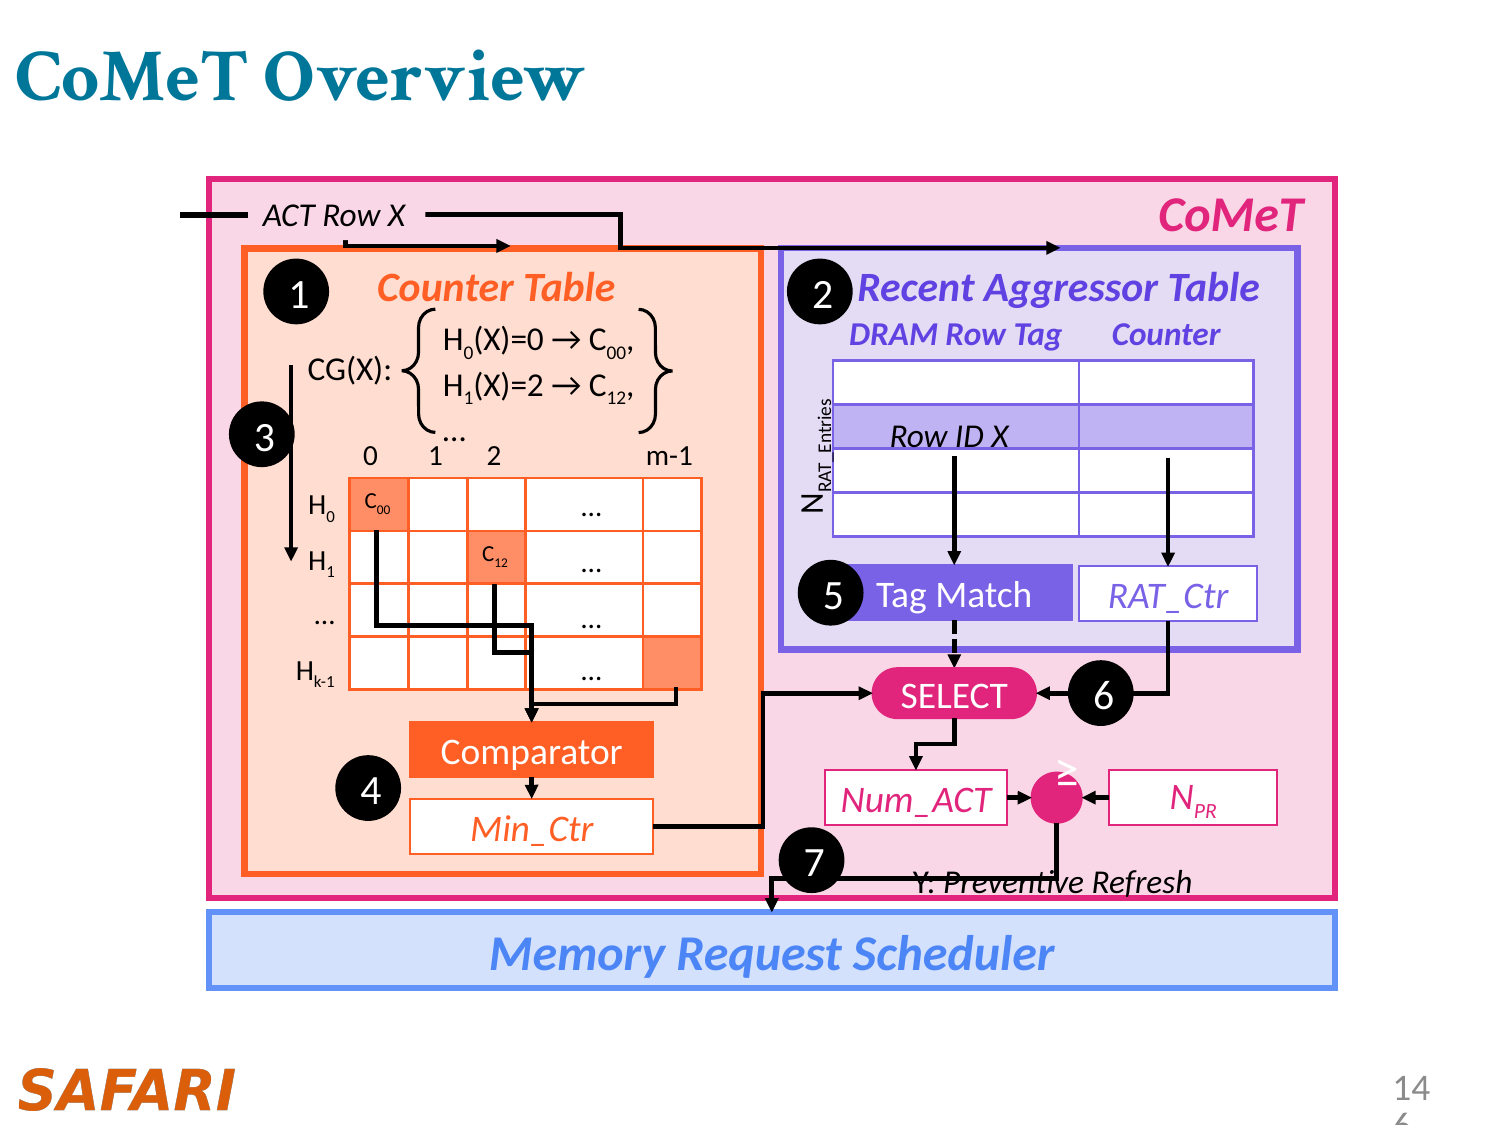

# CoMeT Overview
CoMeT

ACT Row X

Counter Table
Recent Aggressor Table
1
2

H0(X)=0 → C00,
H1(X)=2 → C12,
…

| DRAM Row Tag | Counter |
| --- | --- |
|  |  |
|  |  |
|  |  |
|  |  |
CG(X):
3
Row ID X
0
1
2
m-1
H0
…
H1
…
…
…
…
Hk-1
NRAT_Entries
| C00 |  |  |  |  |  |
| --- | --- | --- | --- | --- | --- |
|  |  | C12 |  |  |  |
|  |  |  |  |  |  |
|  |  |  |  |  |  |
5
Tag Match
RAT_Ctr
6
SELECT
Comparator
4
Num_ACT
NPR
≥
Min_Ctr
7
Y: Preventive Refresh
Memory Request Scheduler

146